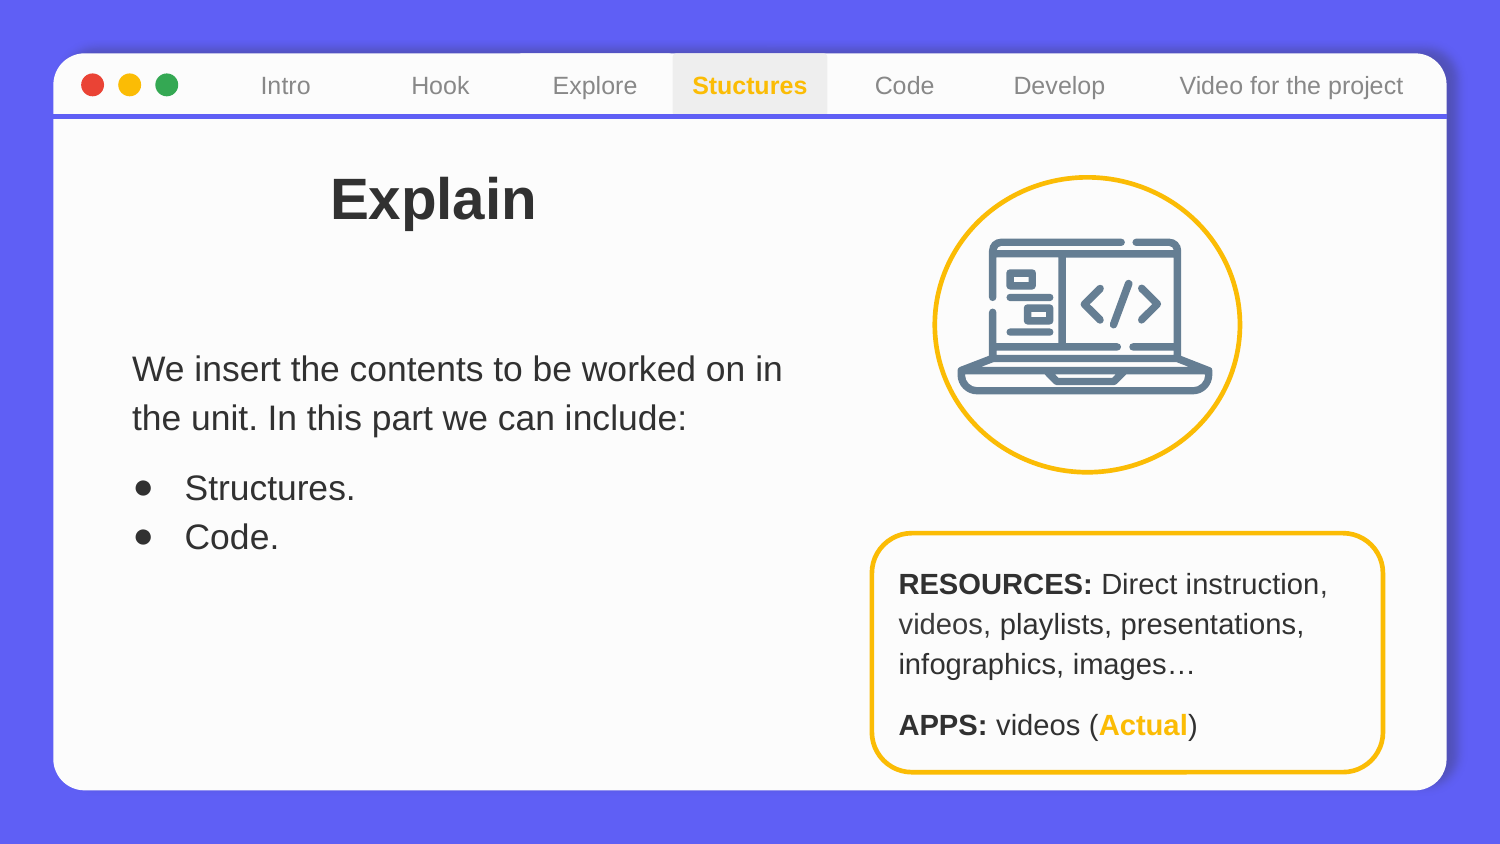

Video for the project
Intro
Hook
Explore
Stuctures
Code
Develop

# Explain

We insert the contents to be worked on in the unit. In this part we can include:
Structures.
Code.
RESOURCES: Direct instruction, videos, playlists, presentations, infographics, images…
APPS: videos (Actual)